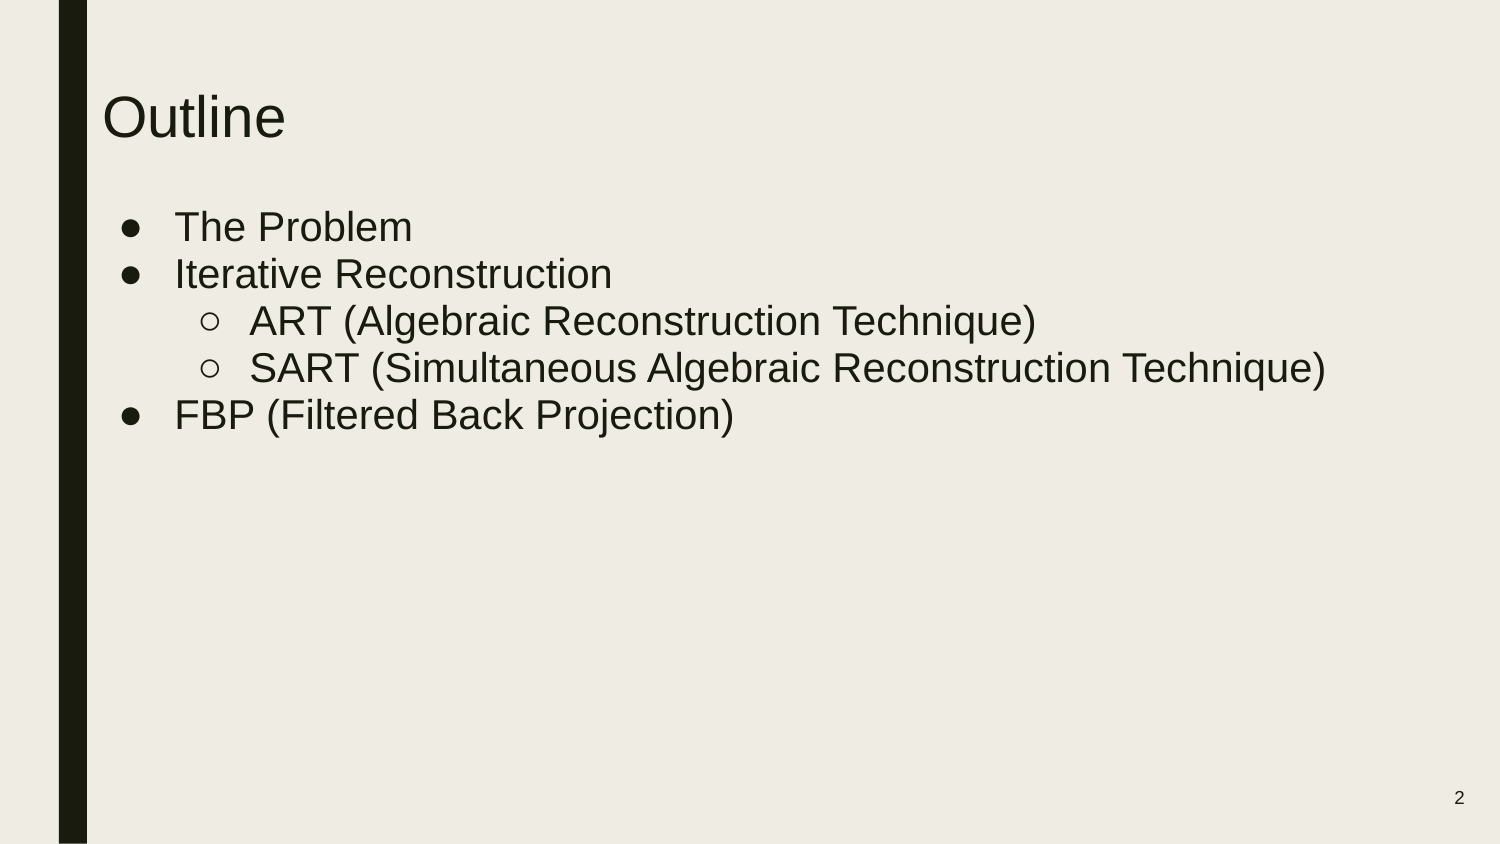

# Outline
The Problem
Iterative Reconstruction
ART (Algebraic Reconstruction Technique)
SART (Simultaneous Algebraic Reconstruction Technique)
FBP (Filtered Back Projection)

2